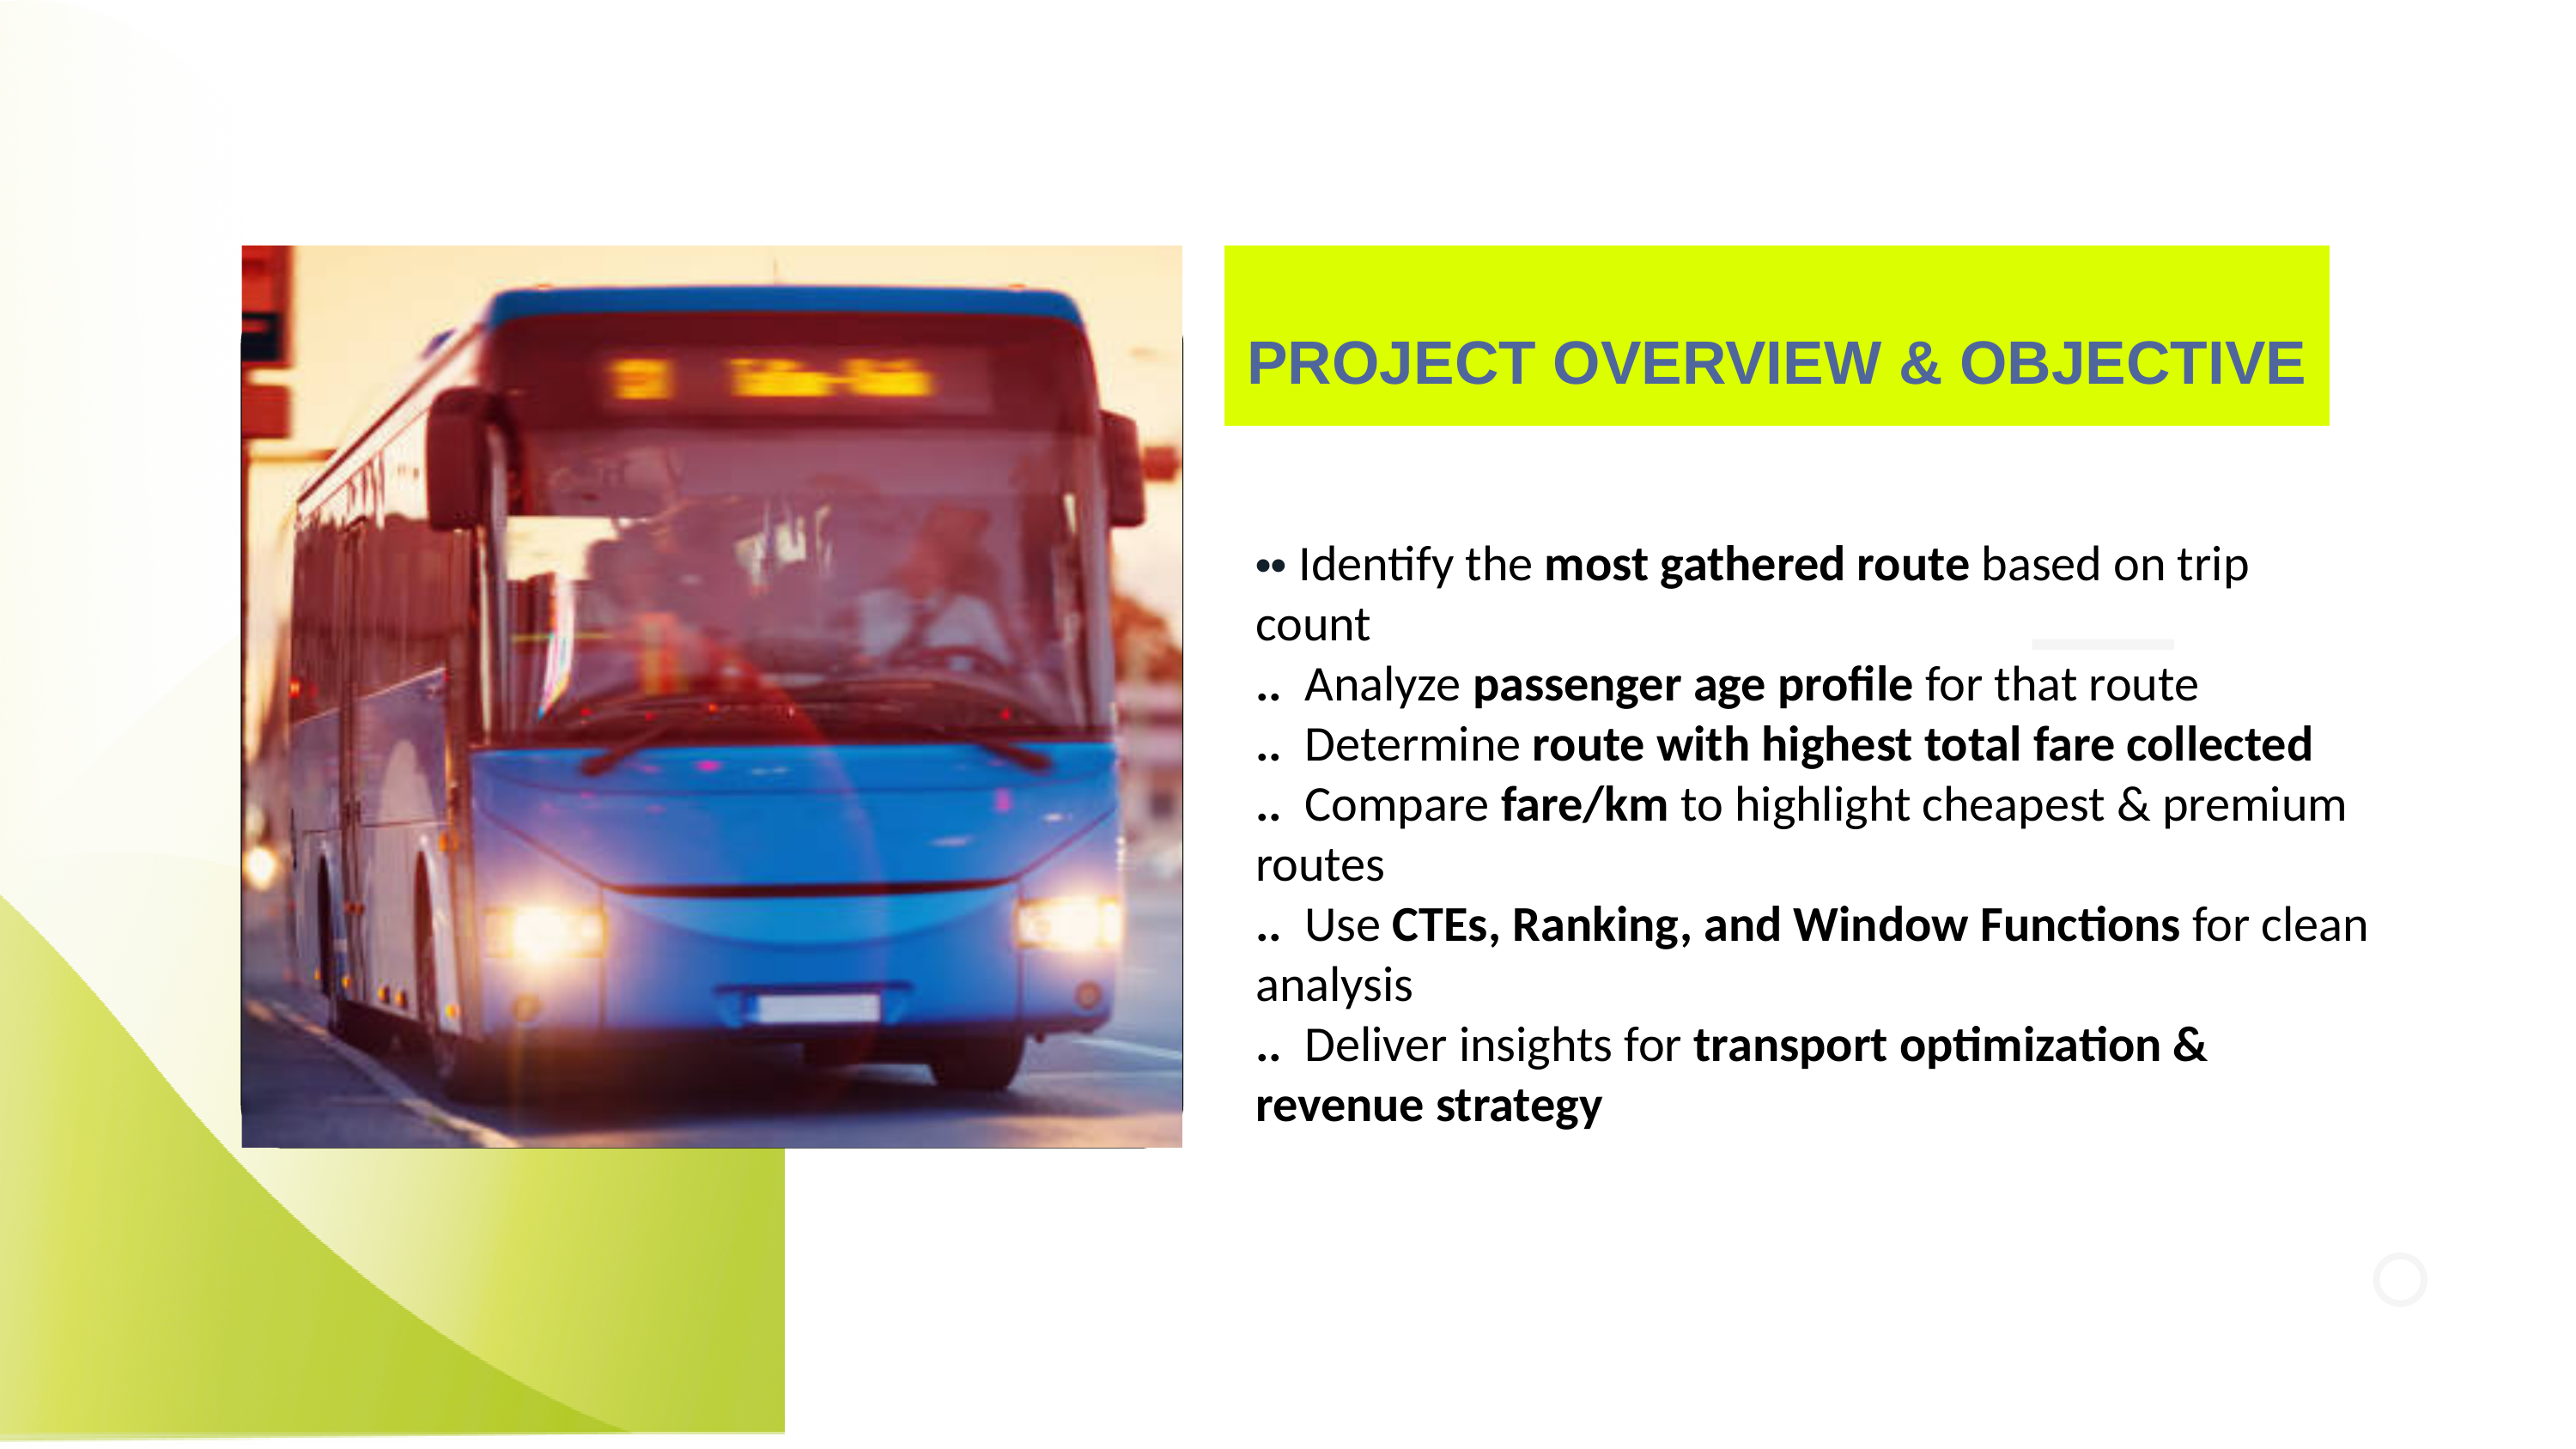

PROJECT OVERVIEW & OBJECTIVE

•• Identify the most gathered route based on trip count
..  Analyze passenger age profile for that route
..  Determine route with highest total fare collected
..  Compare fare/km to highlight cheapest & premium routes
..  Use CTEs, Ranking, and Window Functions for clean analysis
..  Deliver insights for transport optimization & revenue strategy